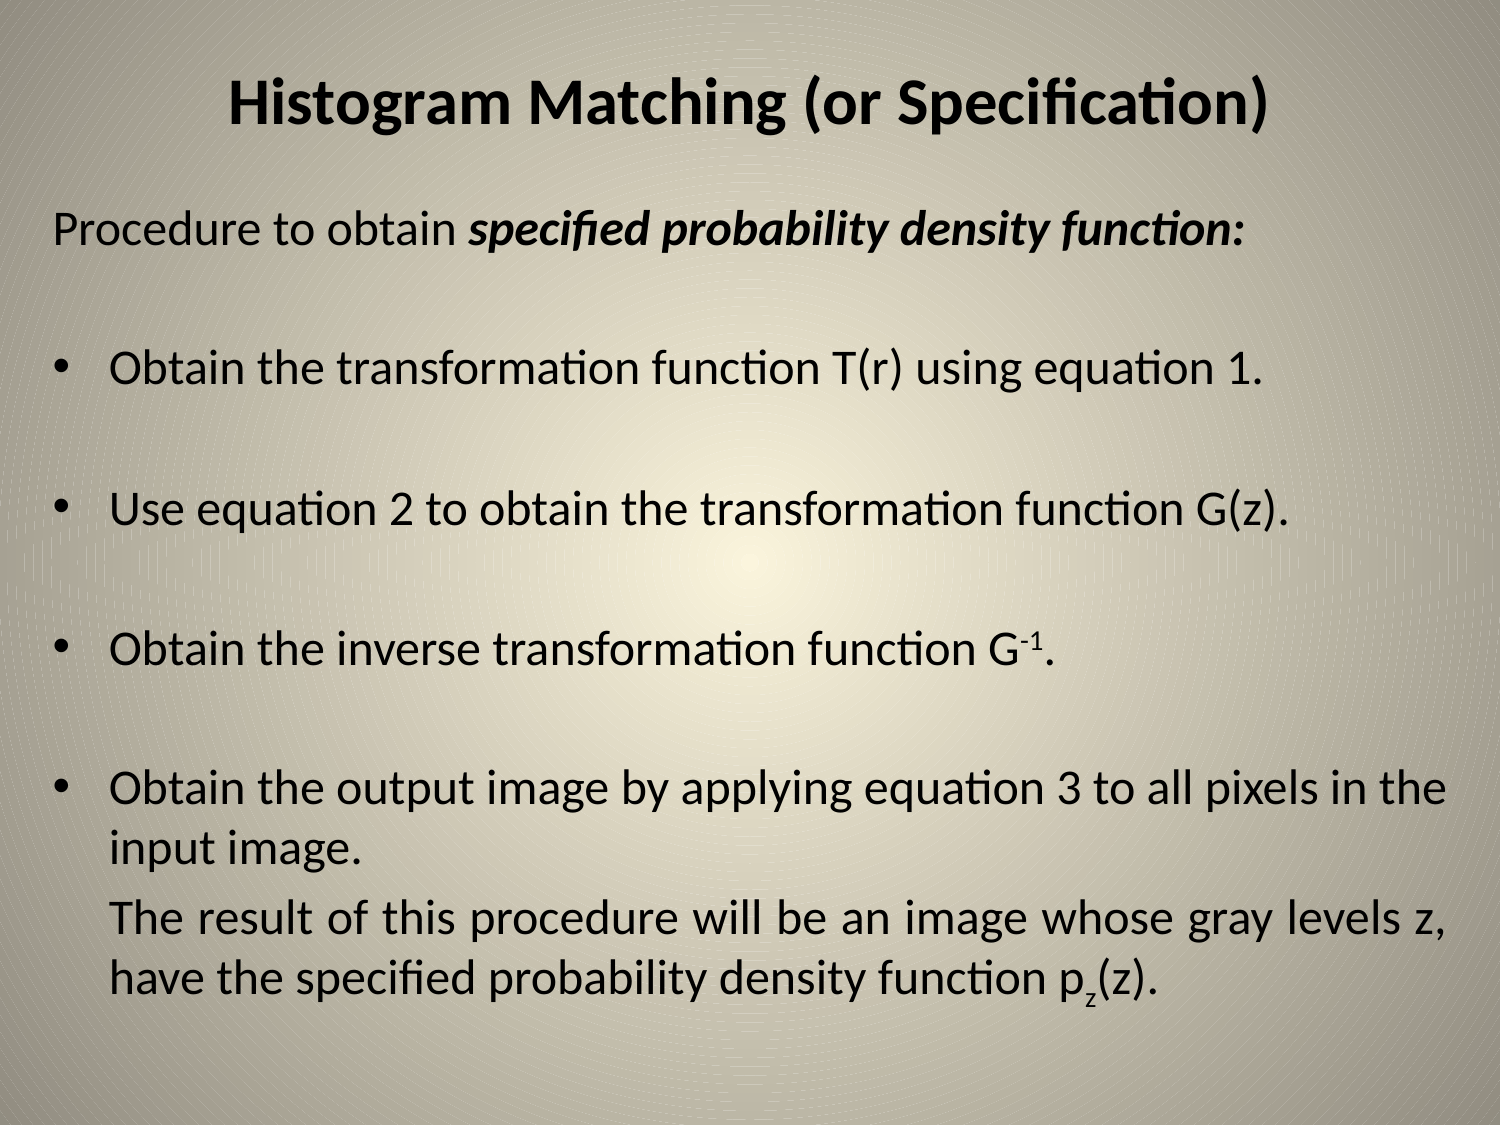

# Histogram Matching (or Specification)
Procedure to obtain specified probability density function:

Obtain the transformation function T(r) using equation 1.

Use equation 2 to obtain the transformation function G(z).

Obtain the inverse transformation function G-1.

Obtain the output image by applying equation 3 to all pixels in the input image.
	The result of this procedure will be an image whose gray levels z, have the specified probability density function pz(z).